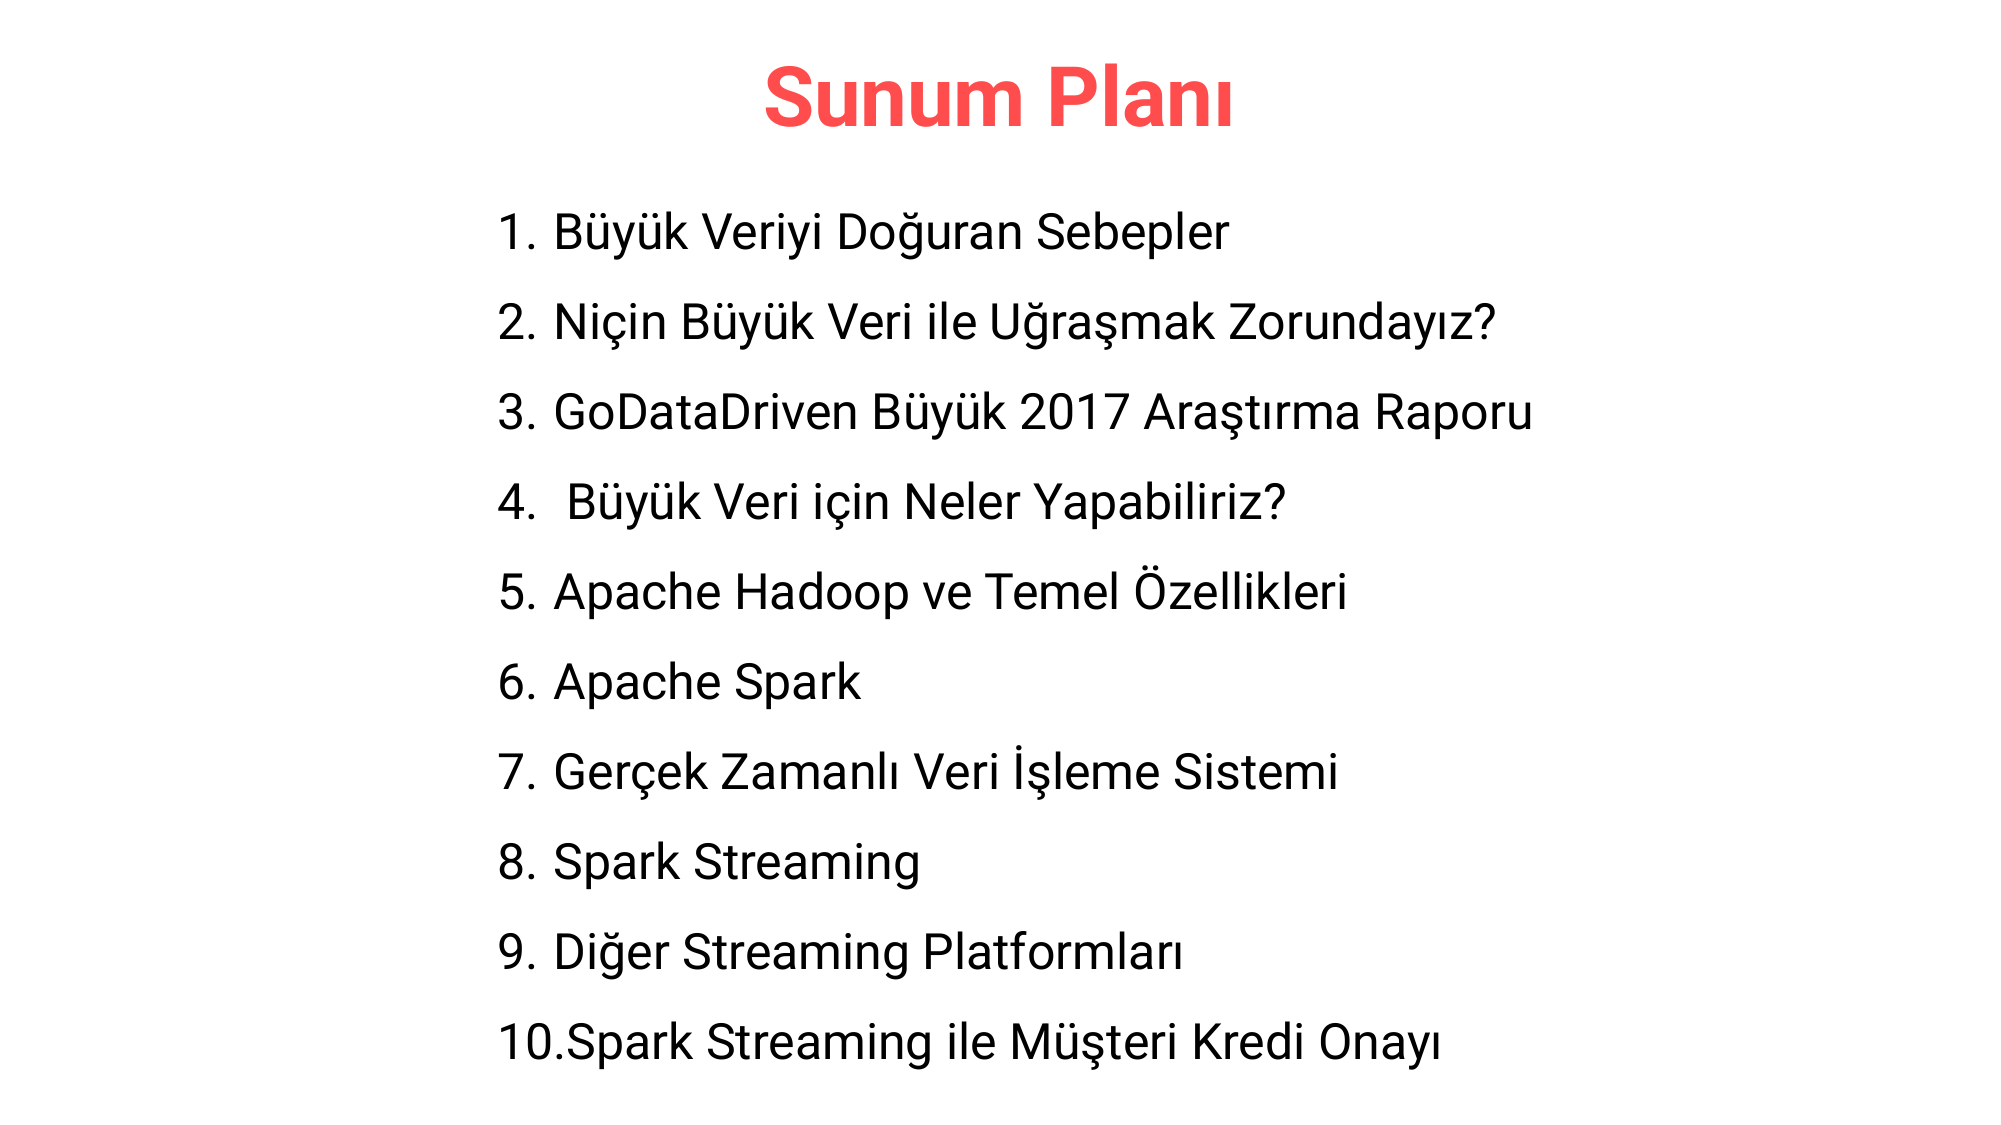

# Sunum Planı
Büyük Veriyi Doğuran Sebepler
Niçin Büyük Veri ile Uğraşmak Zorundayız?
GoDataDriven Büyük 2017 Araştırma Raporu
 Büyük Veri için Neler Yapabiliriz?
Apache Hadoop ve Temel Özellikleri
Apache Spark
Gerçek Zamanlı Veri İşleme Sistemi
Spark Streaming
Diğer Streaming Platformları
Spark Streaming ile Müşteri Kredi Onayı